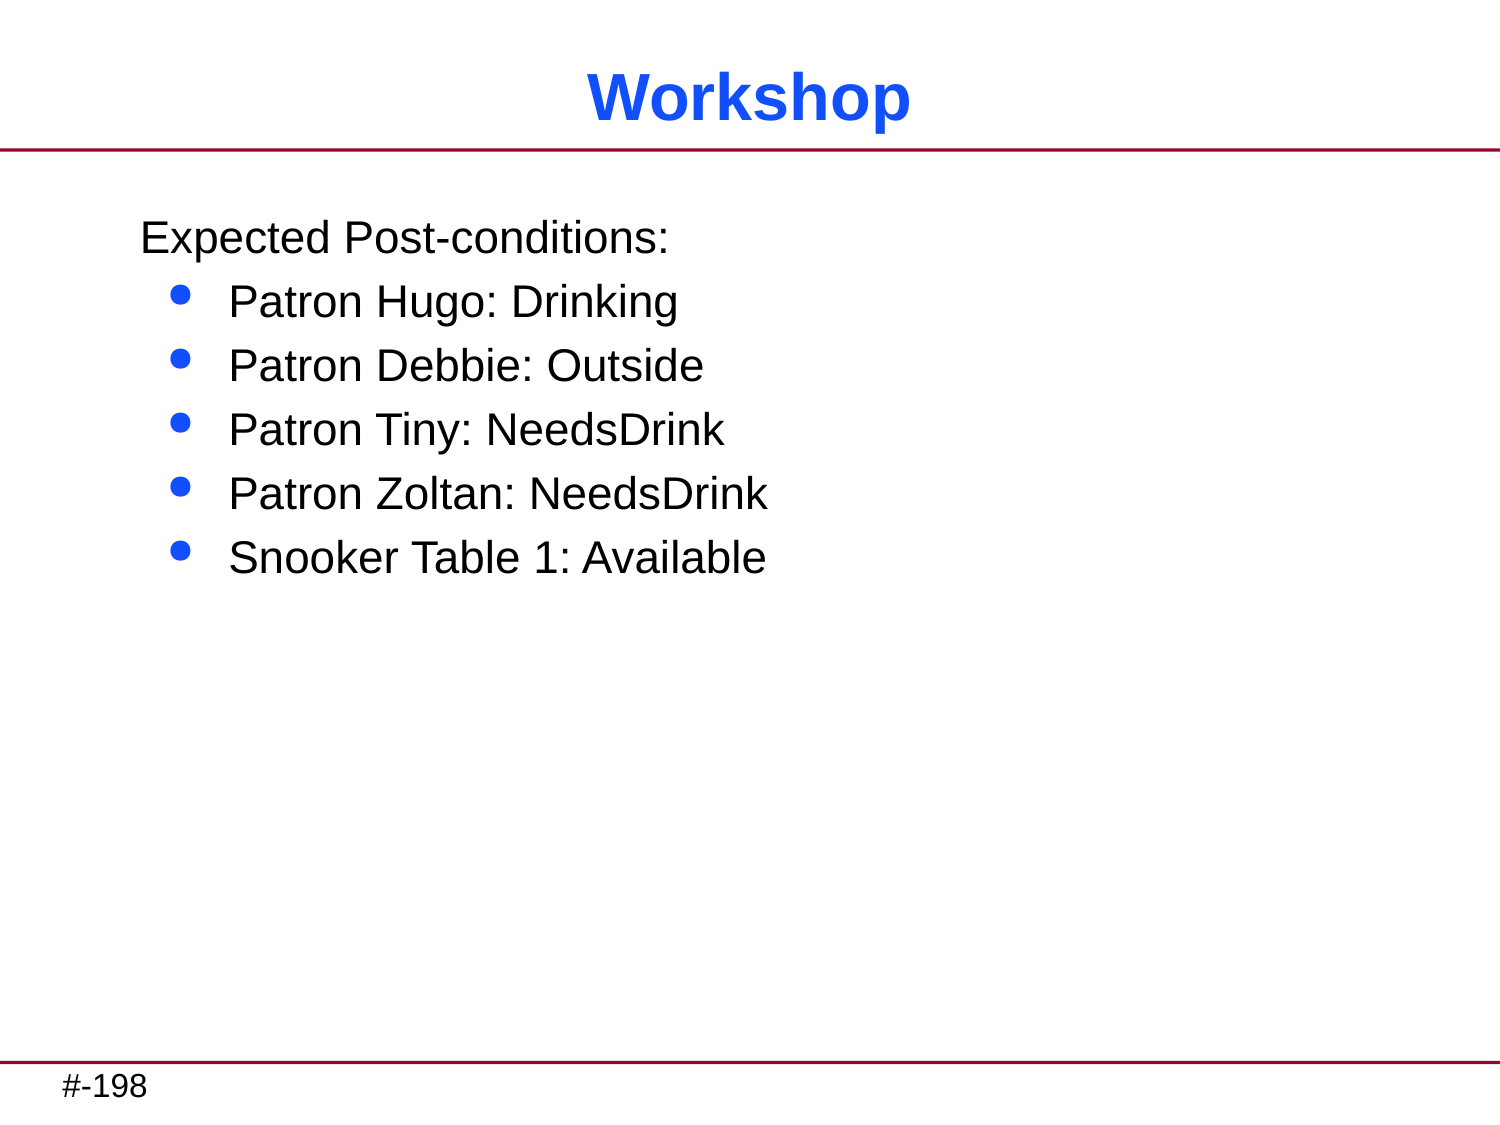

# Workshop
Expected Post-conditions:
Patron Hugo: Drinking
Patron Debbie: Outside
Patron Tiny: NeedsDrink
Patron Zoltan: NeedsDrink
Snooker Table 1: Available